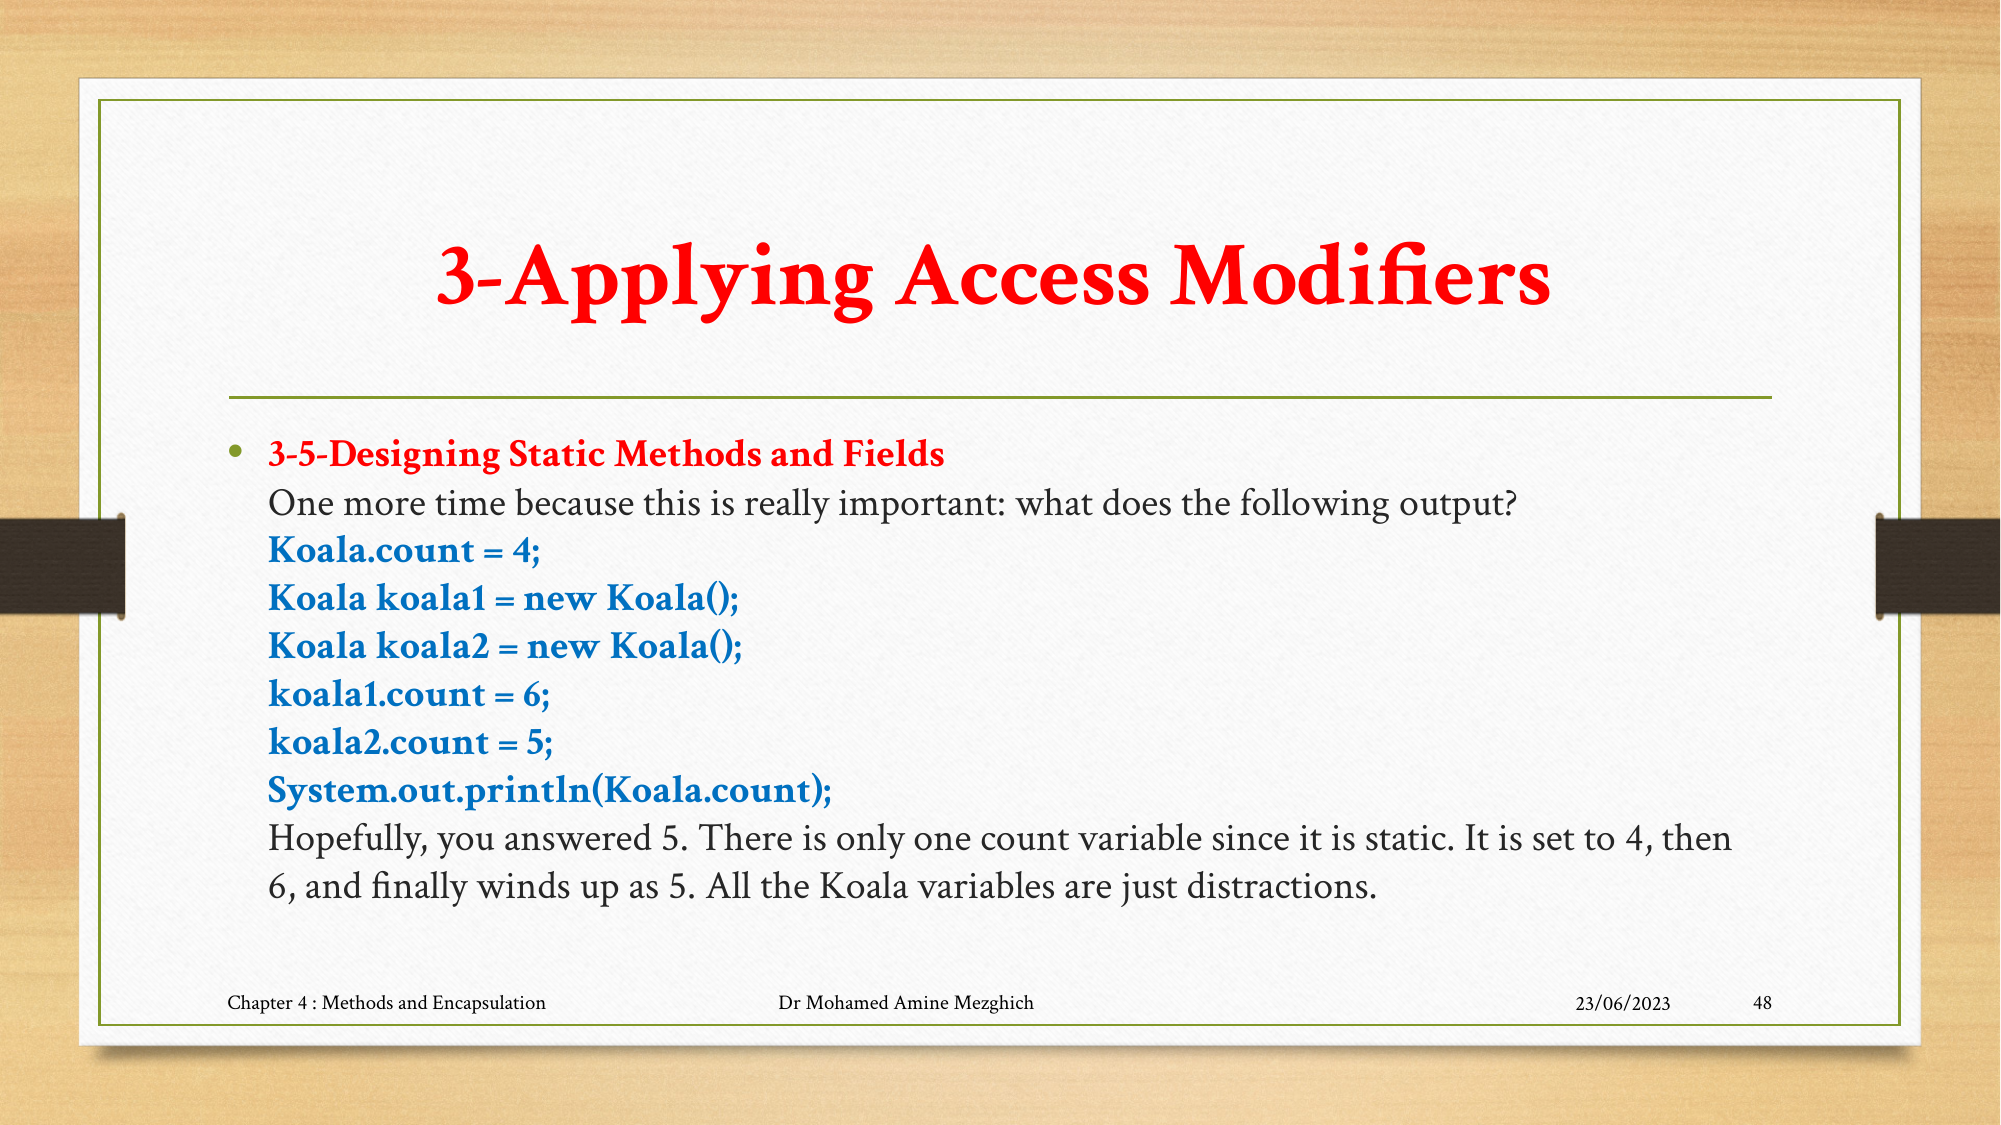

# 3-Applying Access Modifiers
3-5-Designing Static Methods and Fields
One more time because this is really important: what does the following output?
Koala.count = 4;
Koala koala1 = new Koala();
Koala koala2 = new Koala();
koala1.count = 6;
koala2.count = 5;
System.out.println(Koala.count);
Hopefully, you answered 5. There is only one count variable since it is static. It is set to 4, then 6, and finally winds up as 5. All the Koala variables are just distractions.
Chapter 4 : Methods and Encapsulation                                                 Dr Mohamed Amine Mezghich
23/06/2023
48